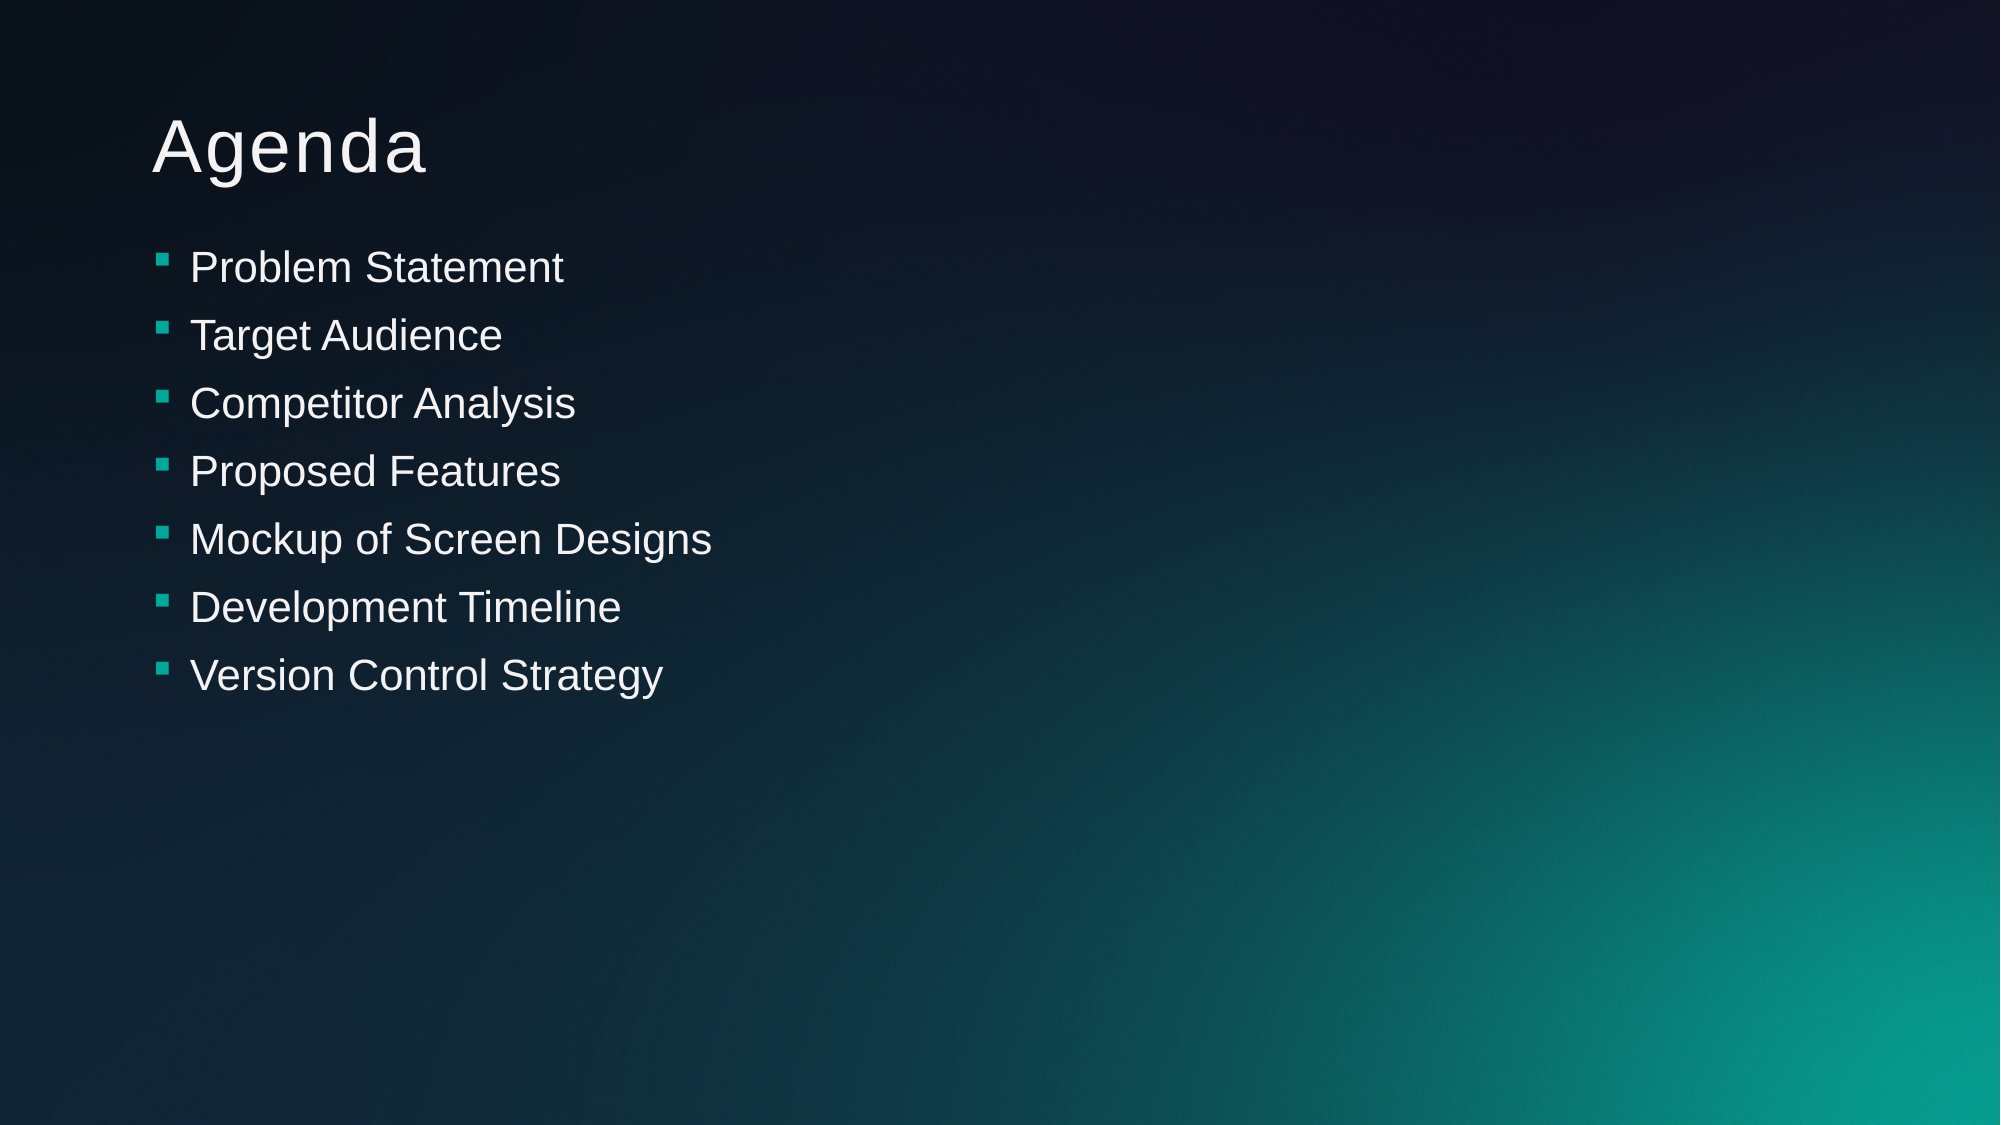

Agenda
Problem Statement
Target Audience
Competitor Analysis
Proposed Features
Mockup of Screen Designs
Development Timeline
Version Control Strategy